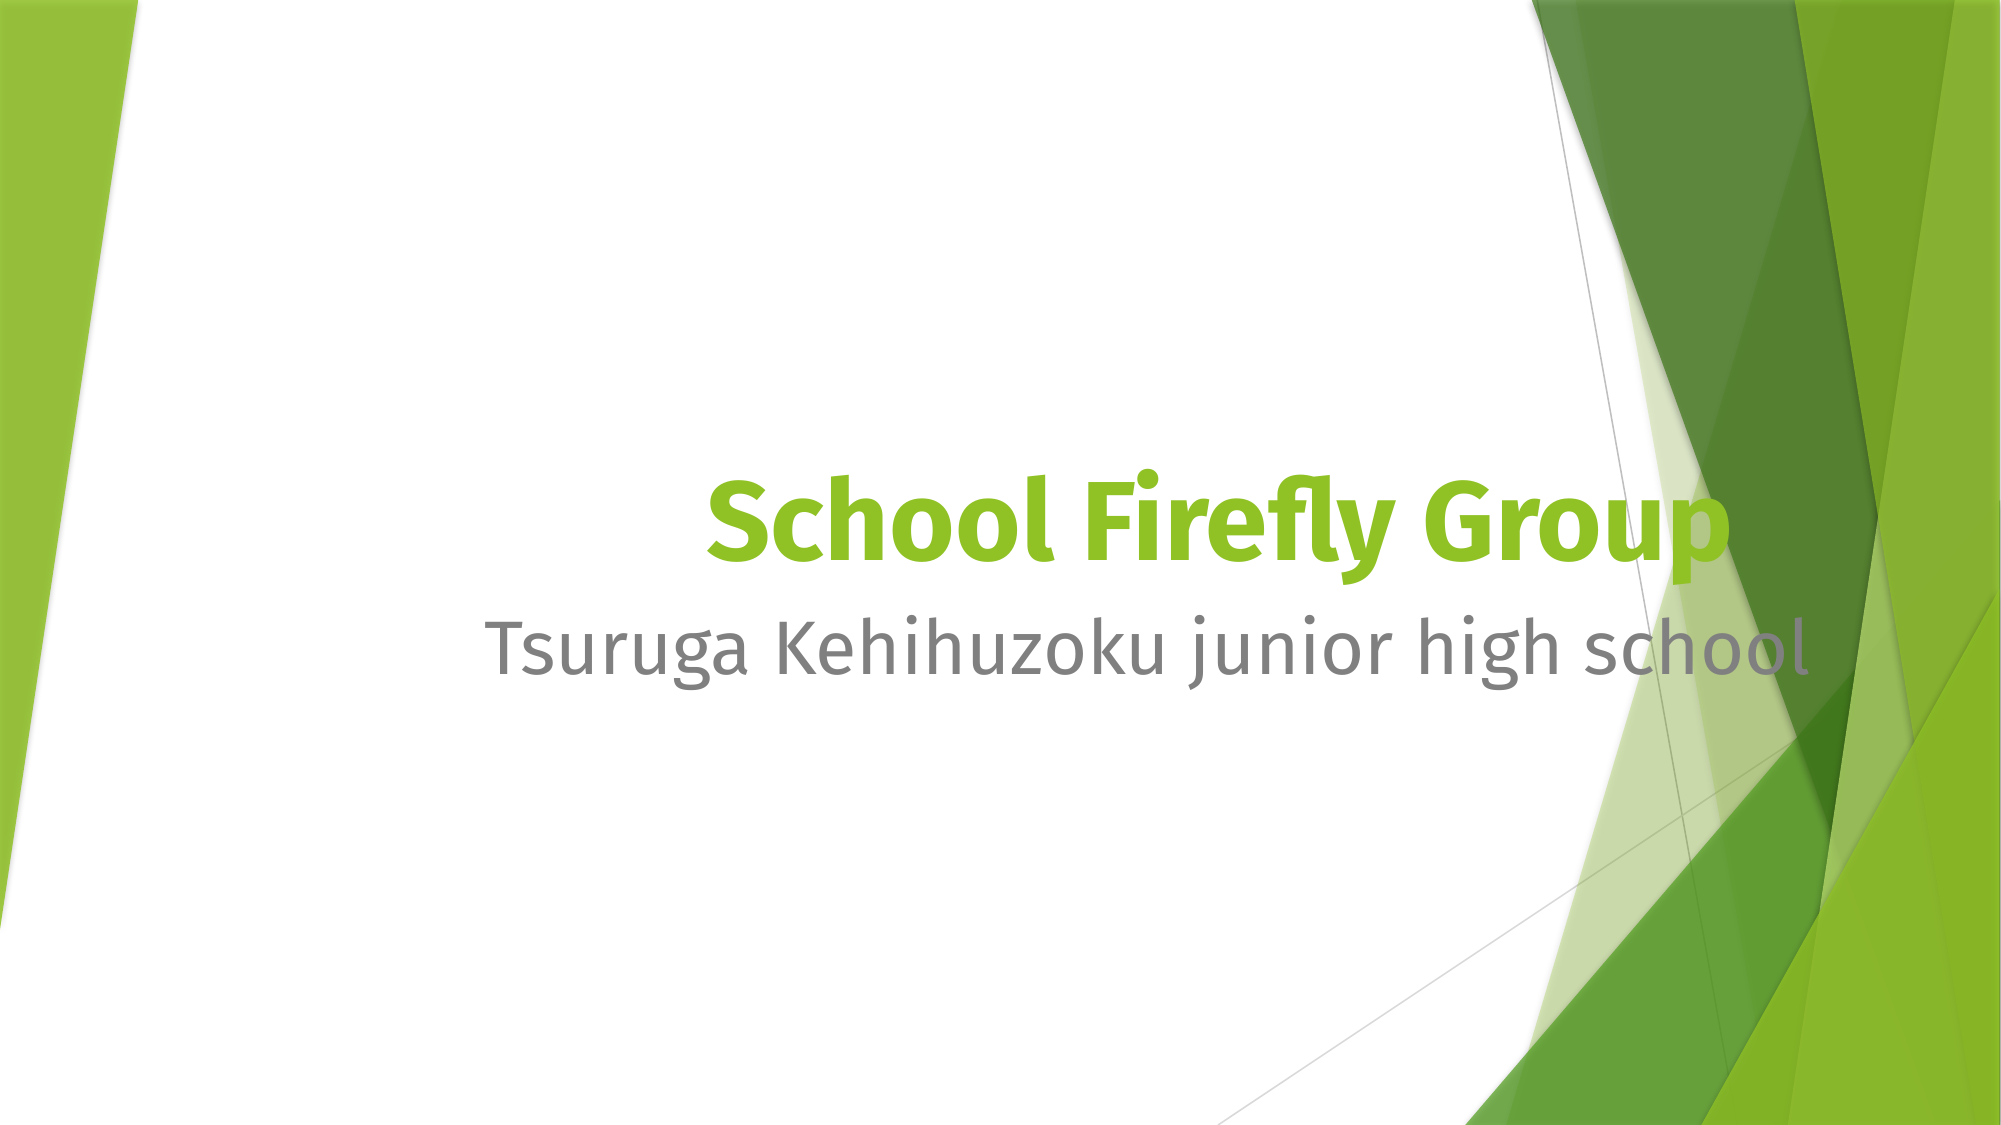

# School Firefly Group
Tsuruga Kehihuzoku junior high school